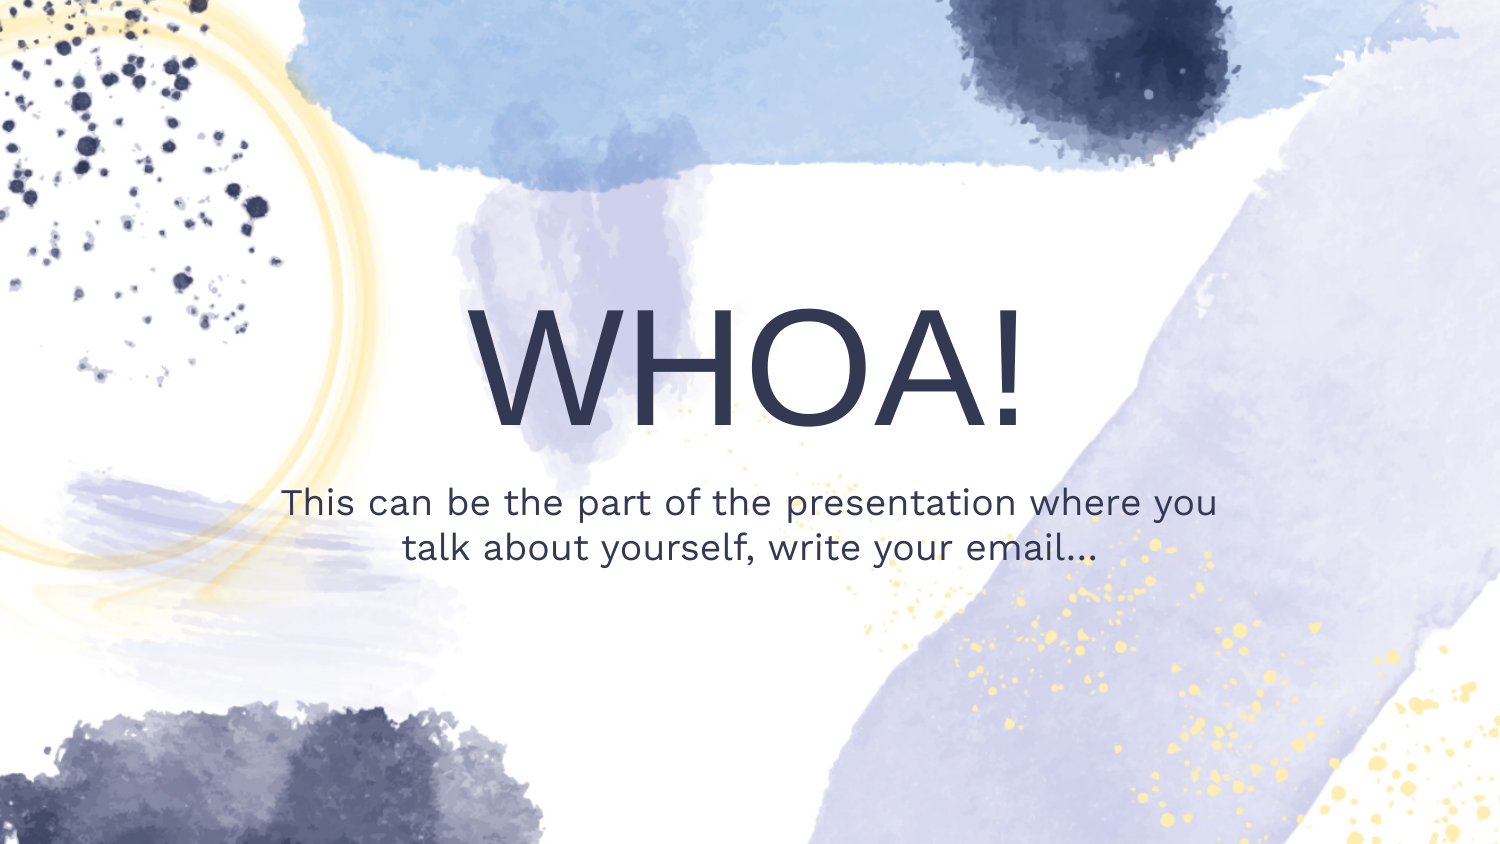

# WHOA!
This can be the part of the presentation where you talk about yourself, write your email…